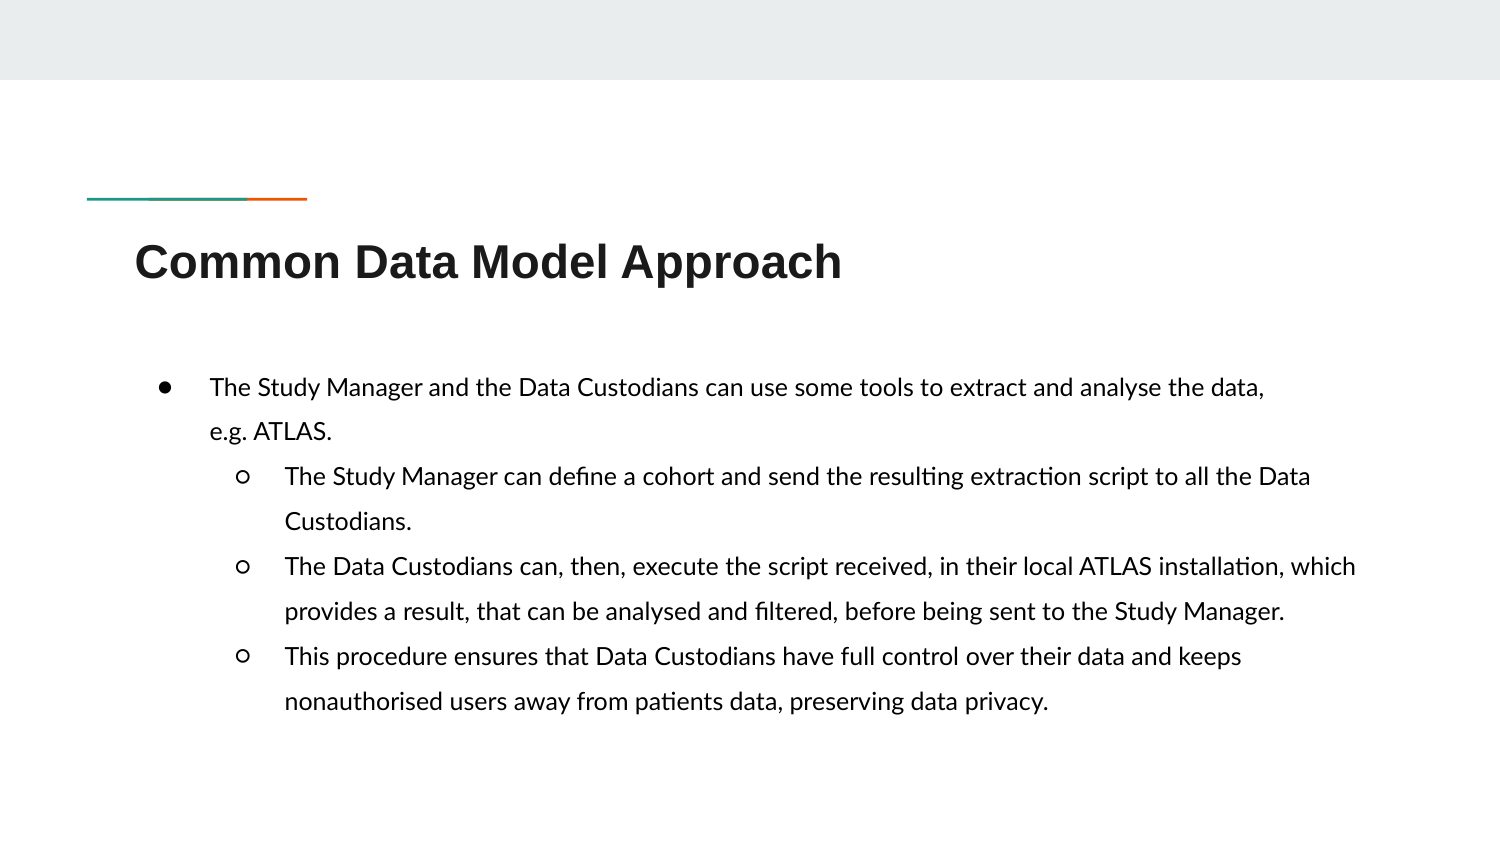

# Common Data Model Approach
The Study Manager and the Data Custodians can use some tools to extract and analyse the data,
e.g. ATLAS.
The Study Manager can define a cohort and send the resulting extraction script to all the Data Custodians.
The Data Custodians can, then, execute the script received, in their local ATLAS installation, which provides a result, that can be analysed and filtered, before being sent to the Study Manager.
This procedure ensures that Data Custodians have full control over their data and keeps nonauthorised users away from patients data, preserving data privacy.